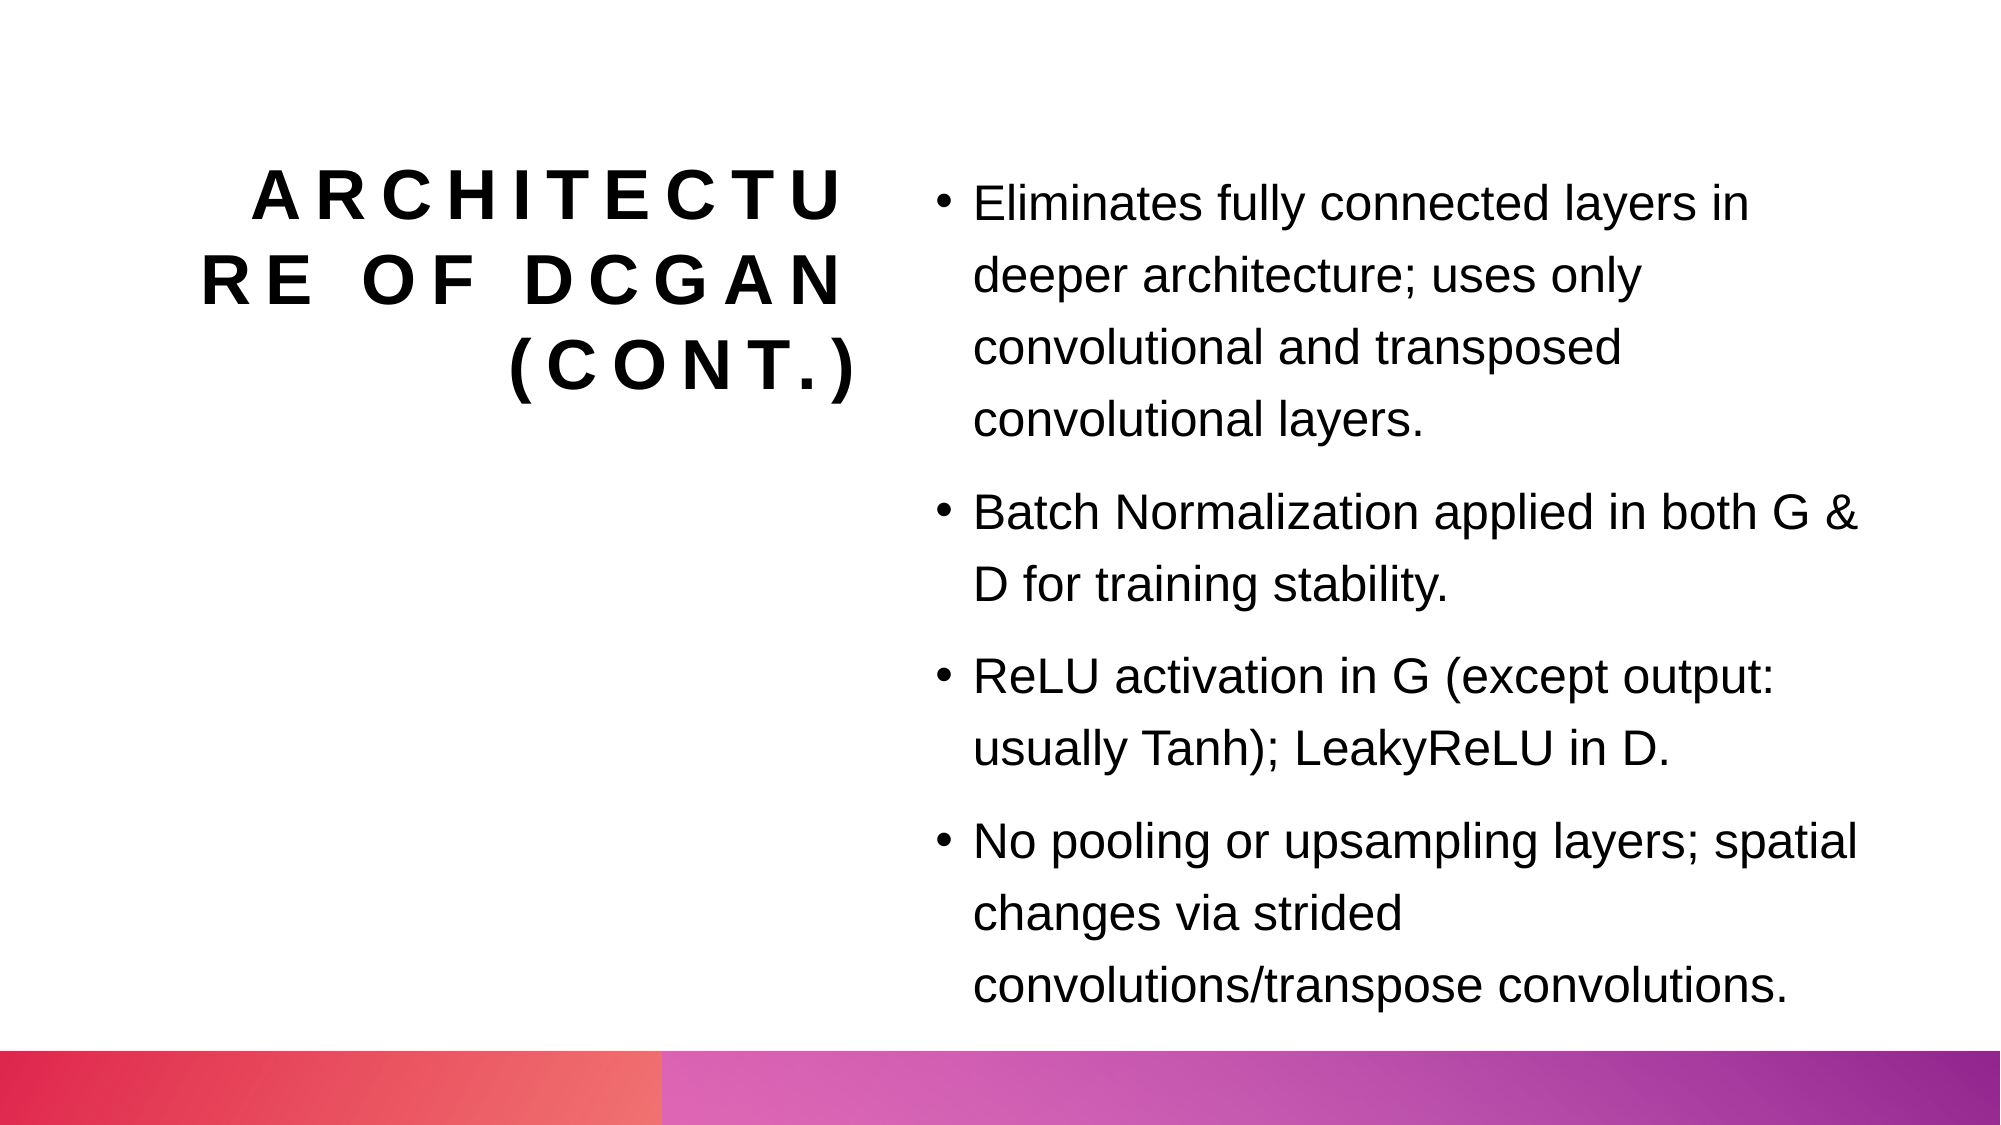

# Architecture OF DCGAN (Cont.)
Eliminates fully connected layers in deeper architecture; uses only convolutional and transposed convolutional layers.
Batch Normalization applied in both G & D for training stability.
ReLU activation in G (except output: usually Tanh); LeakyReLU in D.
No pooling or upsampling layers; spatial changes via strided convolutions/transpose convolutions.​